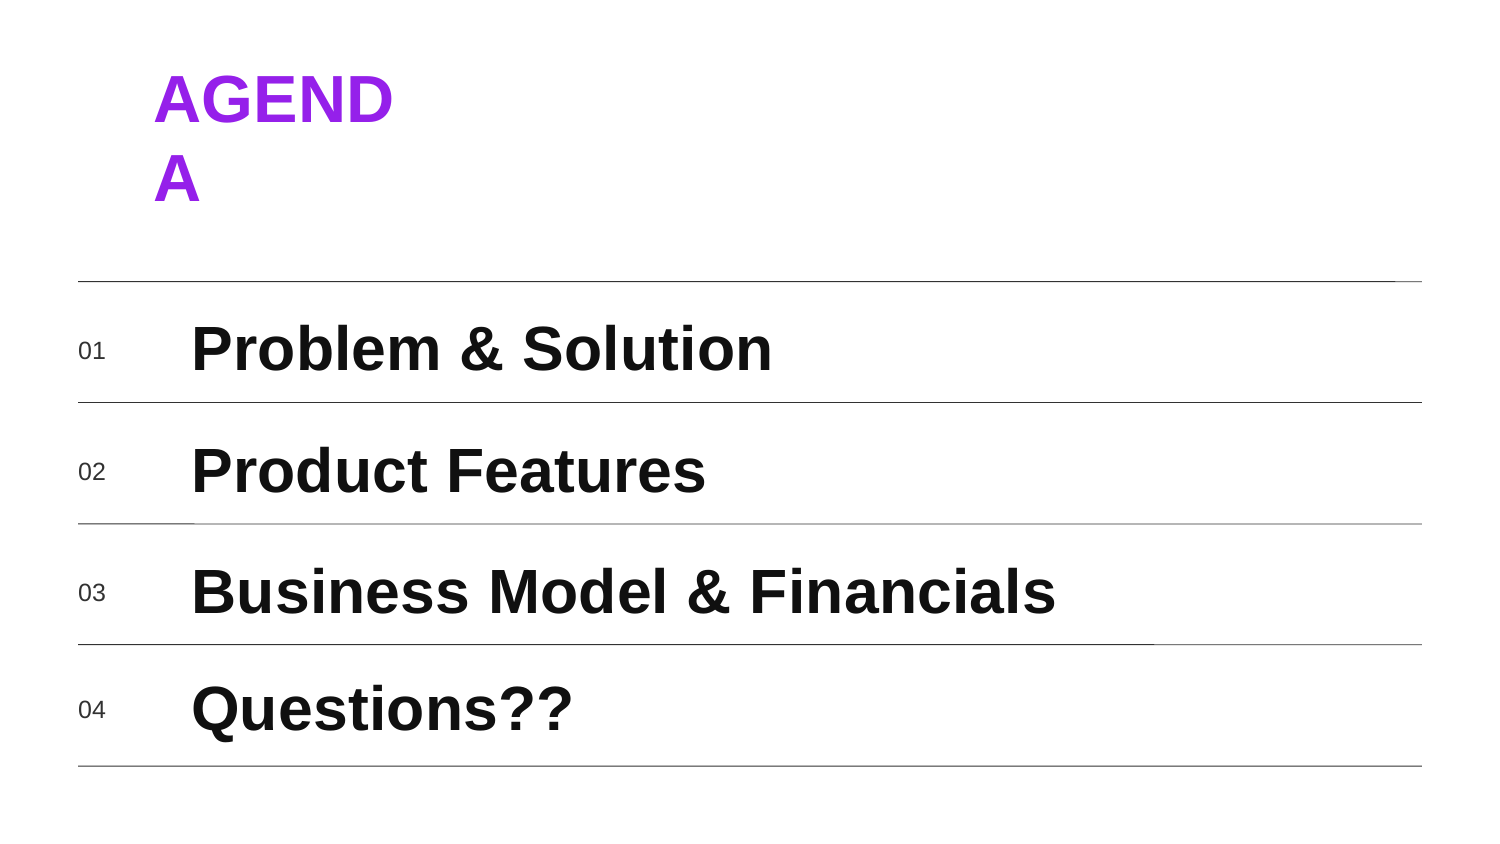

AGENDA

Problem & Solution
01

Product Features
02

Business Model & Financials
03

Questions??
04